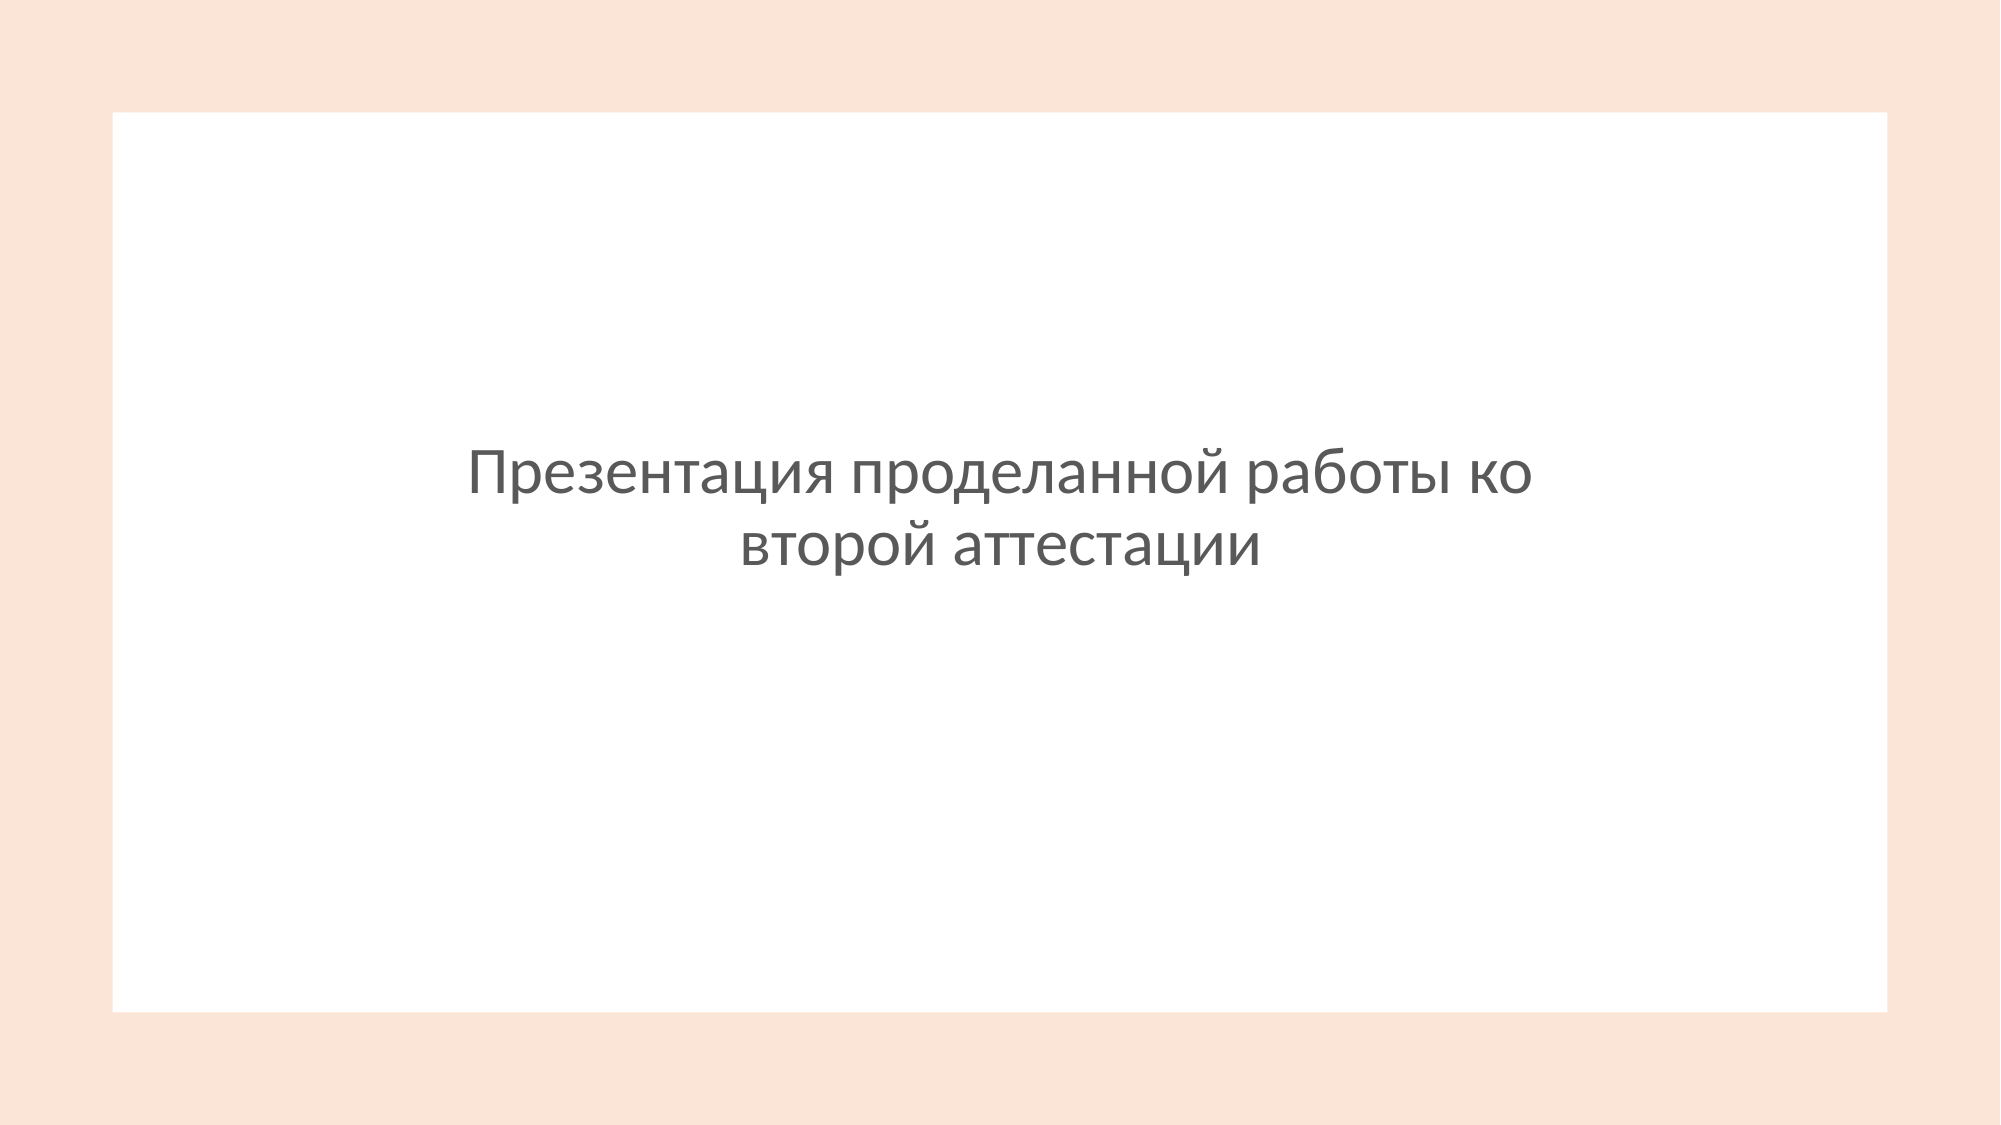

# Презентация проделанной работы ко второй аттестации